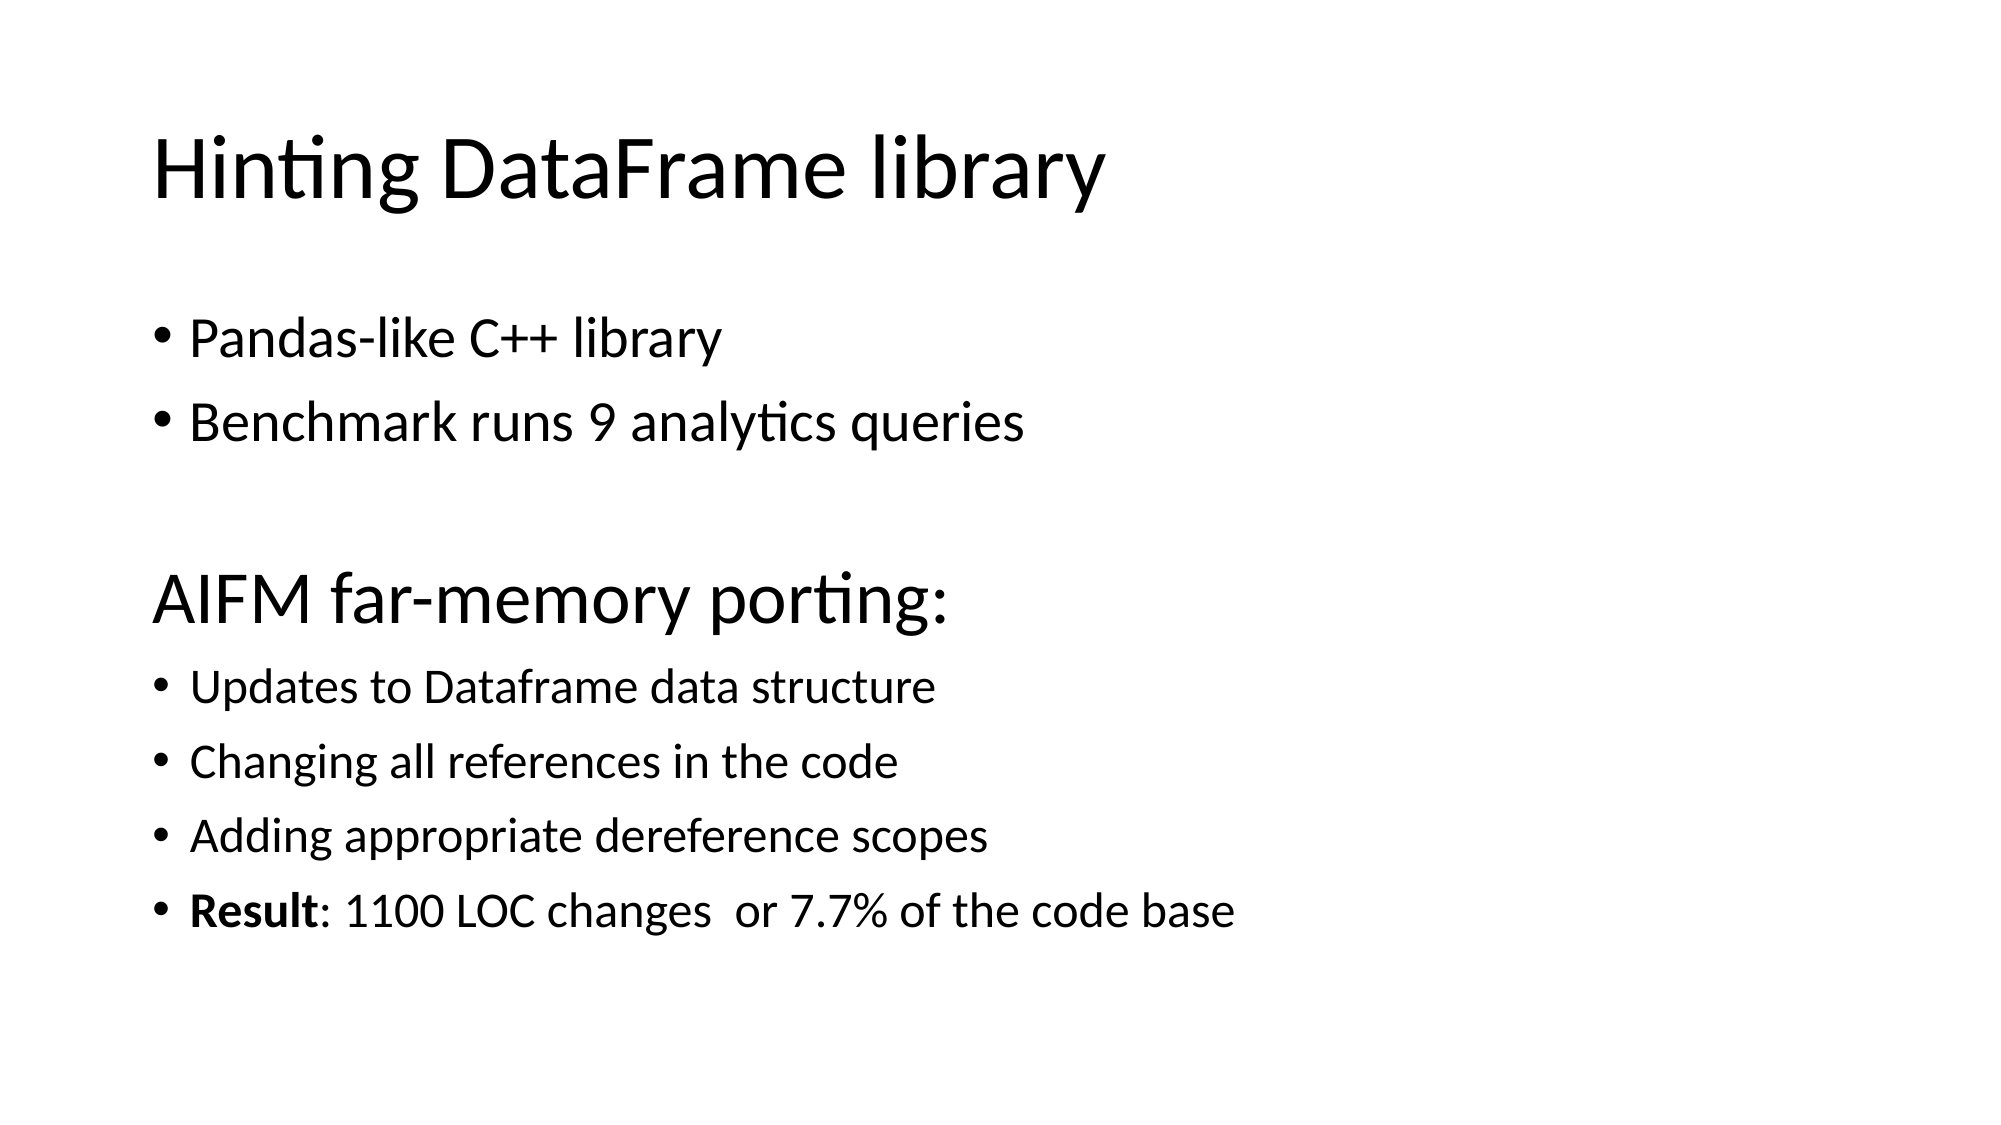

# Hinting DataFrame library
Pandas-like C++ library
Benchmark runs 9 analytics queries

AIFM far-memory porting:
Updates to Dataframe data structure
Changing all references in the code
Adding appropriate dereference scopes
Result: 1100 LOC changes  or 7.7% of the code base